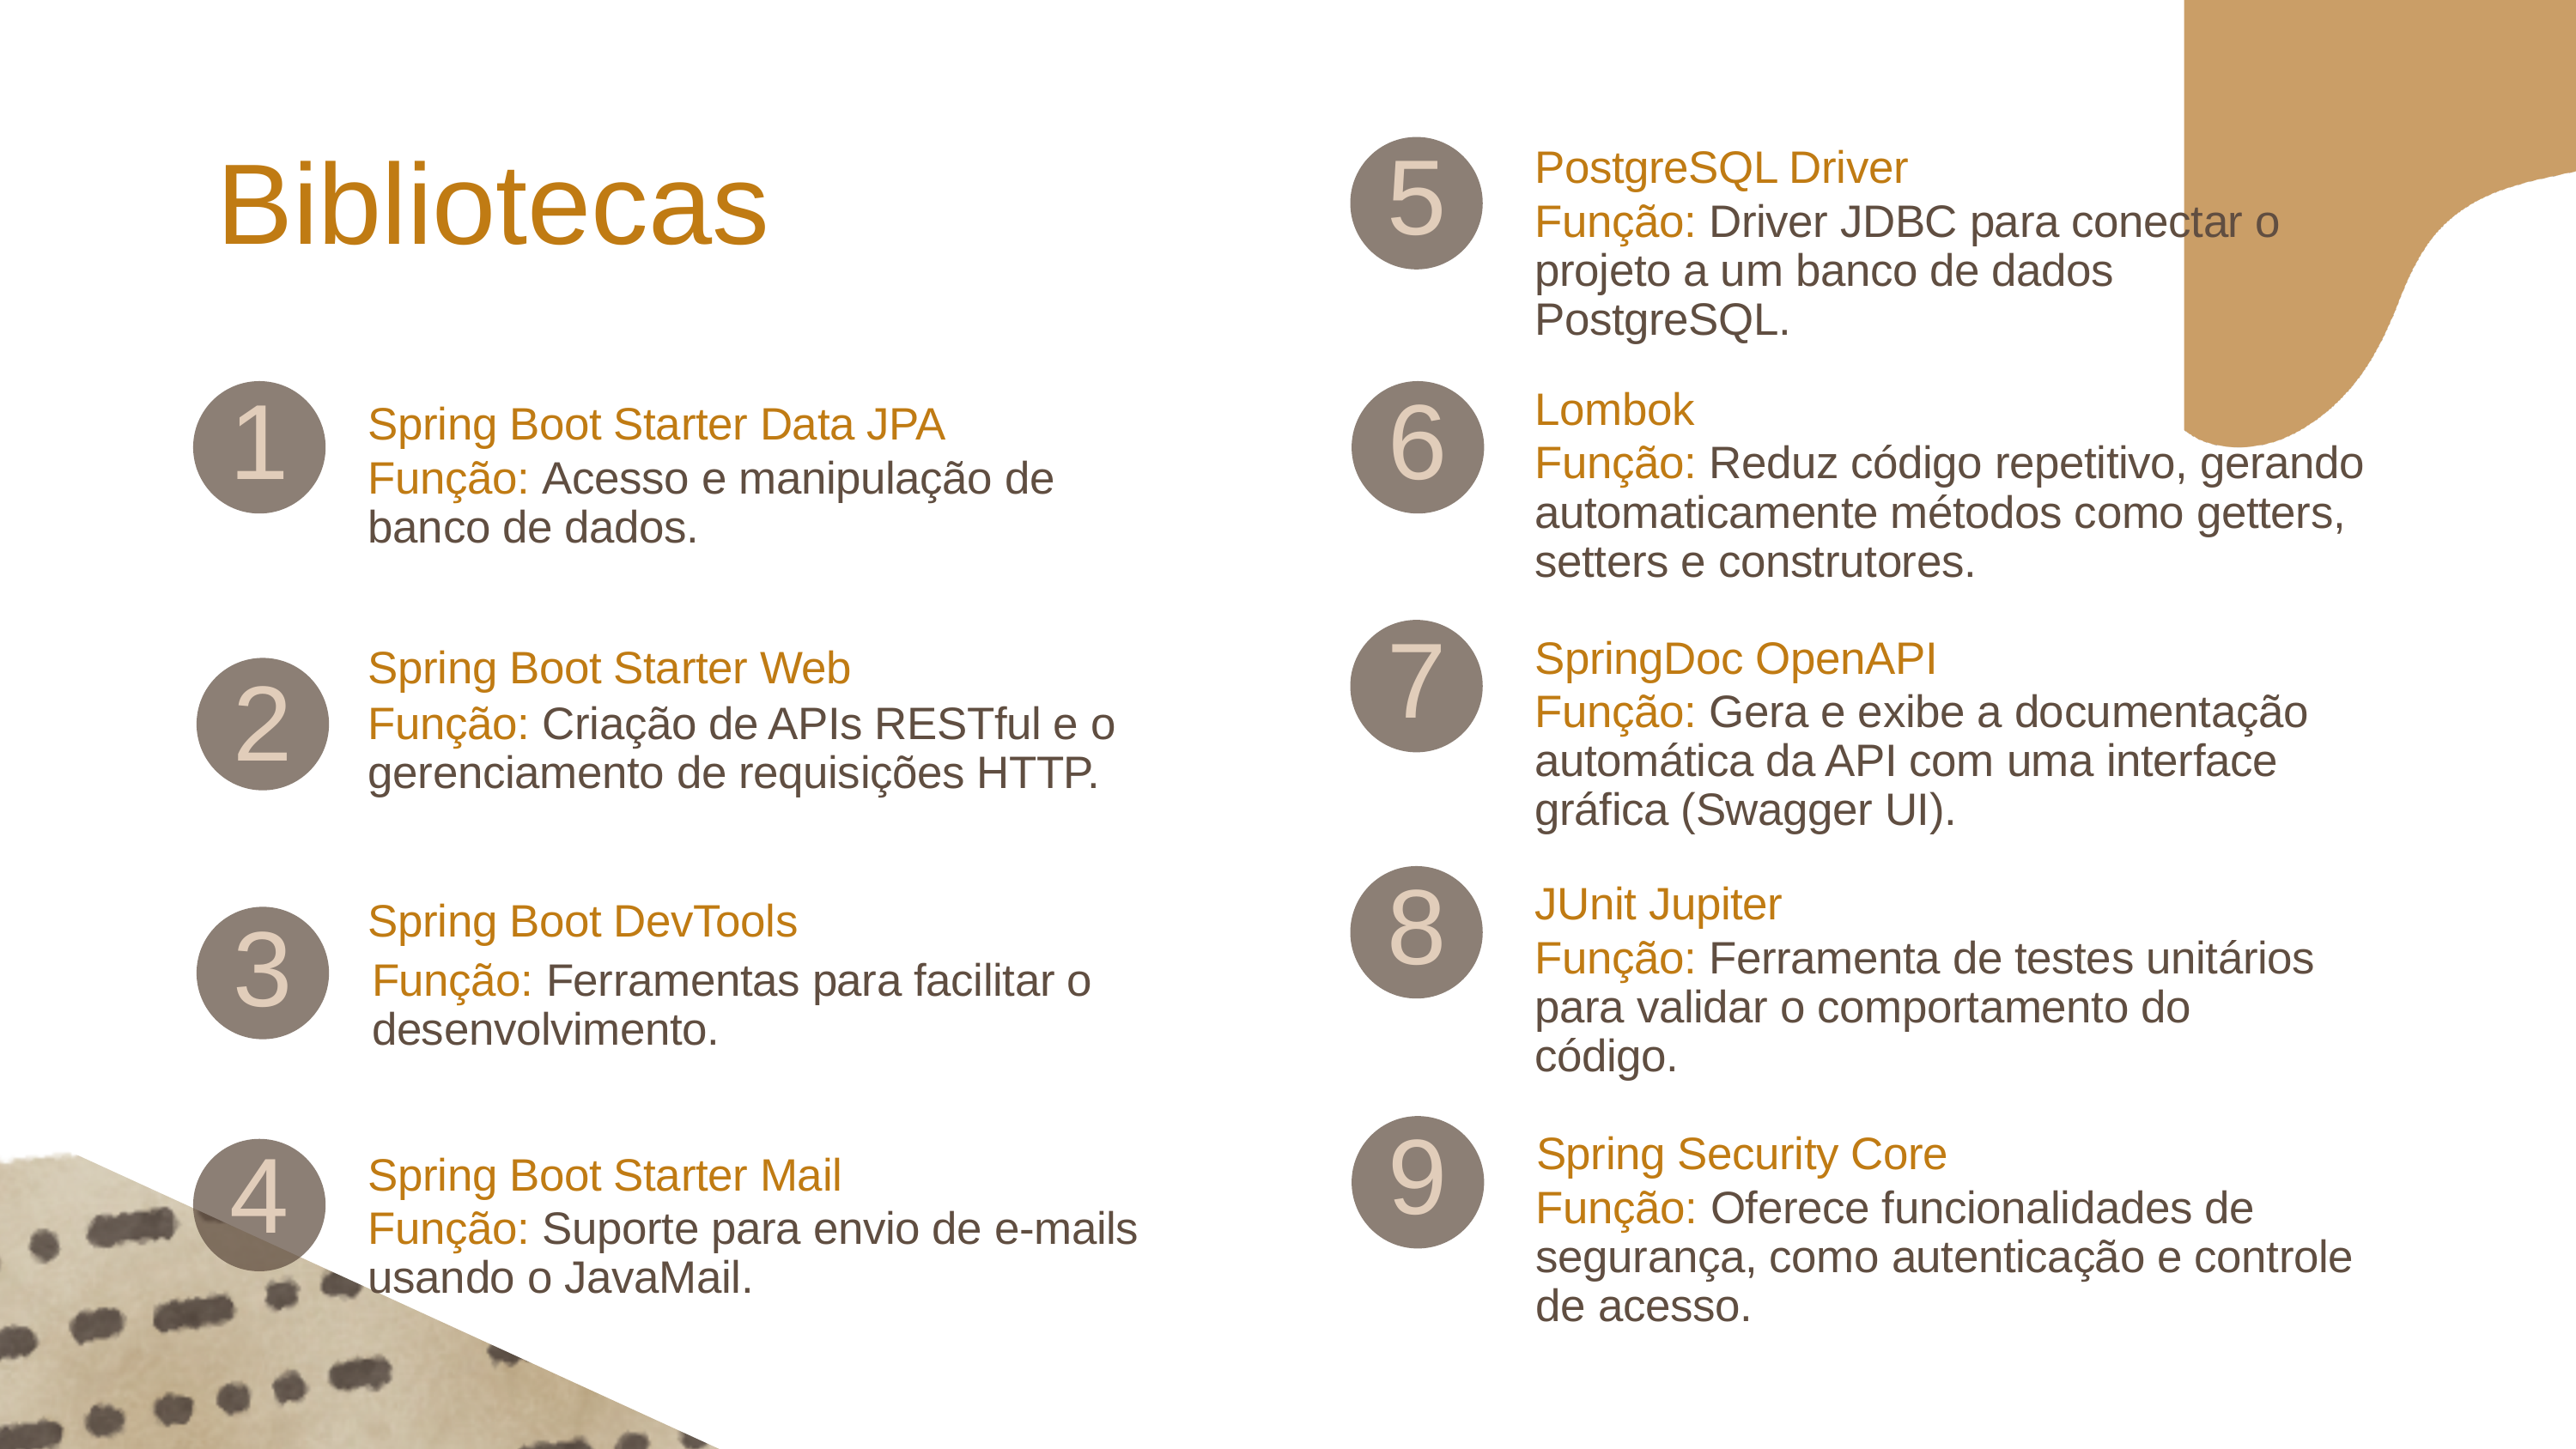

5
Bibliotecas
PostgreSQL Driver
Função: Driver JDBC para conectar o projeto a um banco de dados PostgreSQL.

Lombok
1
6
Spring Boot Starter Data JPA
Função: Reduz código repetitivo, gerando automaticamente métodos como getters, setters e construtores.
Função: Acesso e manipulação de banco de dados.

7
SpringDoc OpenAPI
Spring Boot Starter Web

2
Função: Gera e exibe a documentação automática da API com uma interface gráfica (Swagger UI).
Função: Criação de APIs RESTful e o gerenciamento de requisições HTTP.

8
JUnit Jupiter
Spring Boot DevTools

3
Função: Ferramenta de testes unitários para validar o comportamento do código.
Função: Ferramentas para facilitar o desenvolvimento.

9
Spring Security Core
4

Spring Boot Starter Mail
Função: Oferece funcionalidades de segurança, como autenticação e controle de acesso.
Função: Suporte para envio de e-mails usando o JavaMail.